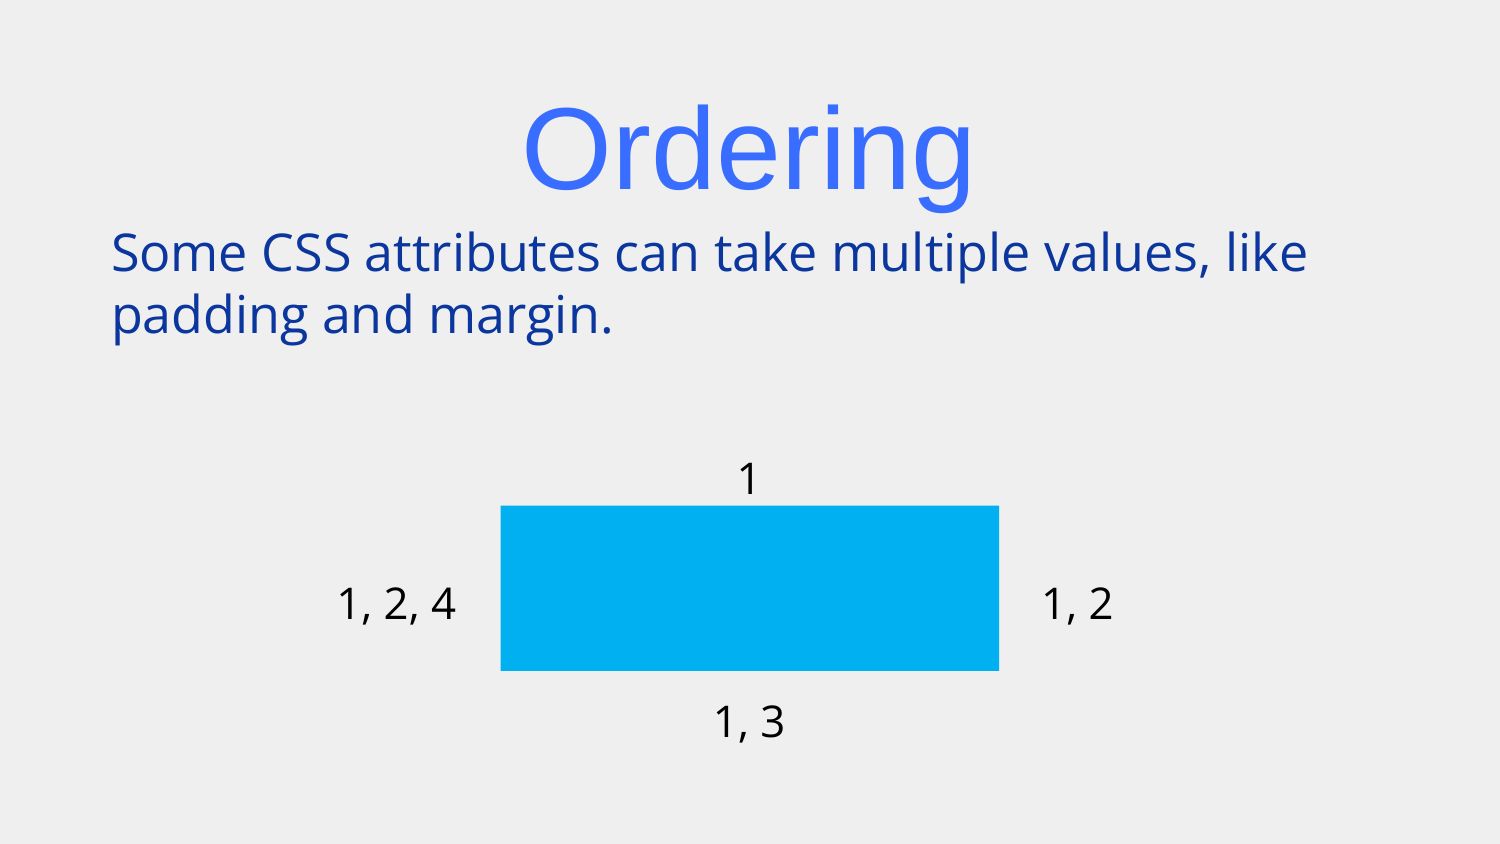

# Ordering
Some CSS attributes can take multiple values, like padding and margin.
1

1, 2, 4
1, 2
1, 3